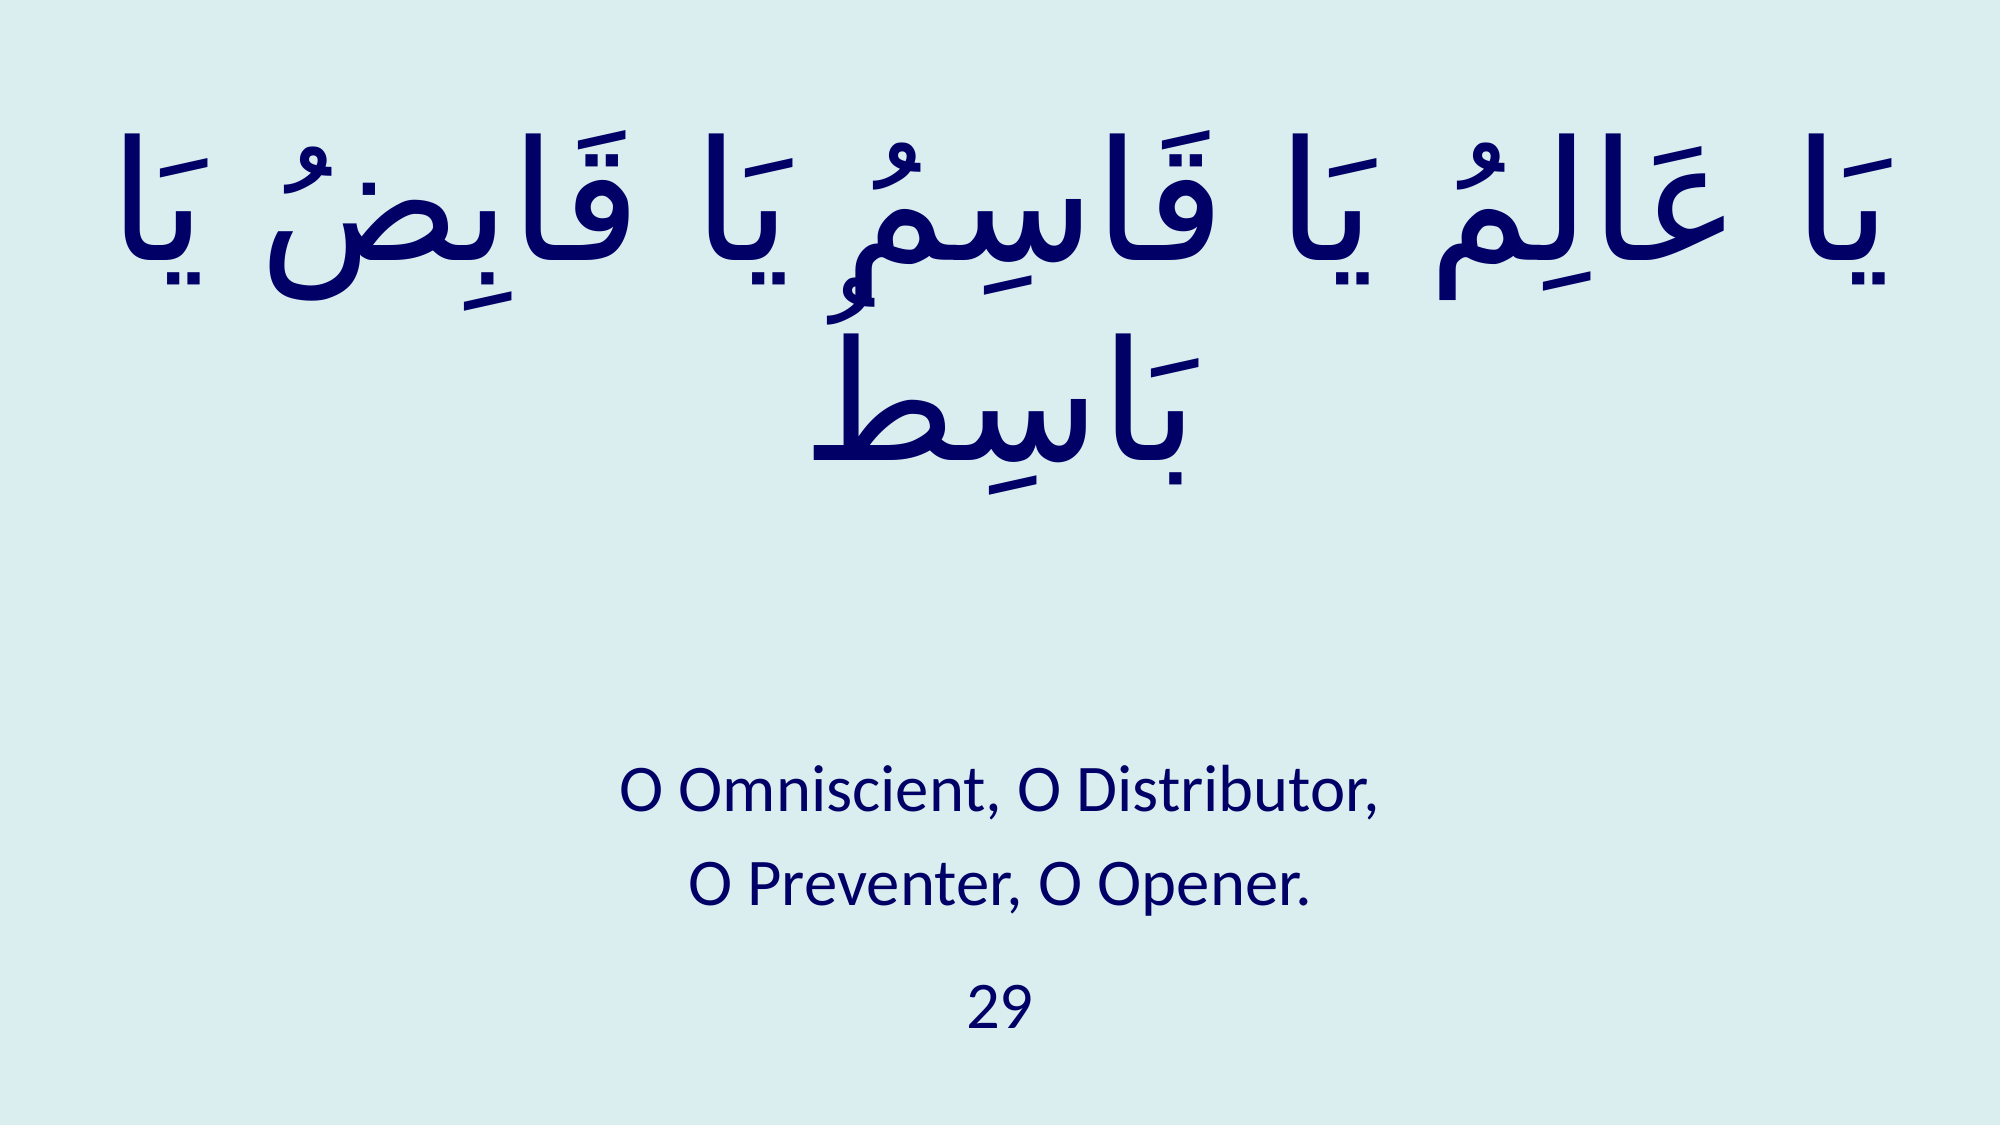

# يَا عَالِمُ يَا قَاسِمُ يَا قَابِضُ يَا بَاسِطُ
O Omniscient, O Distributor,
O Preventer, O Opener.
29